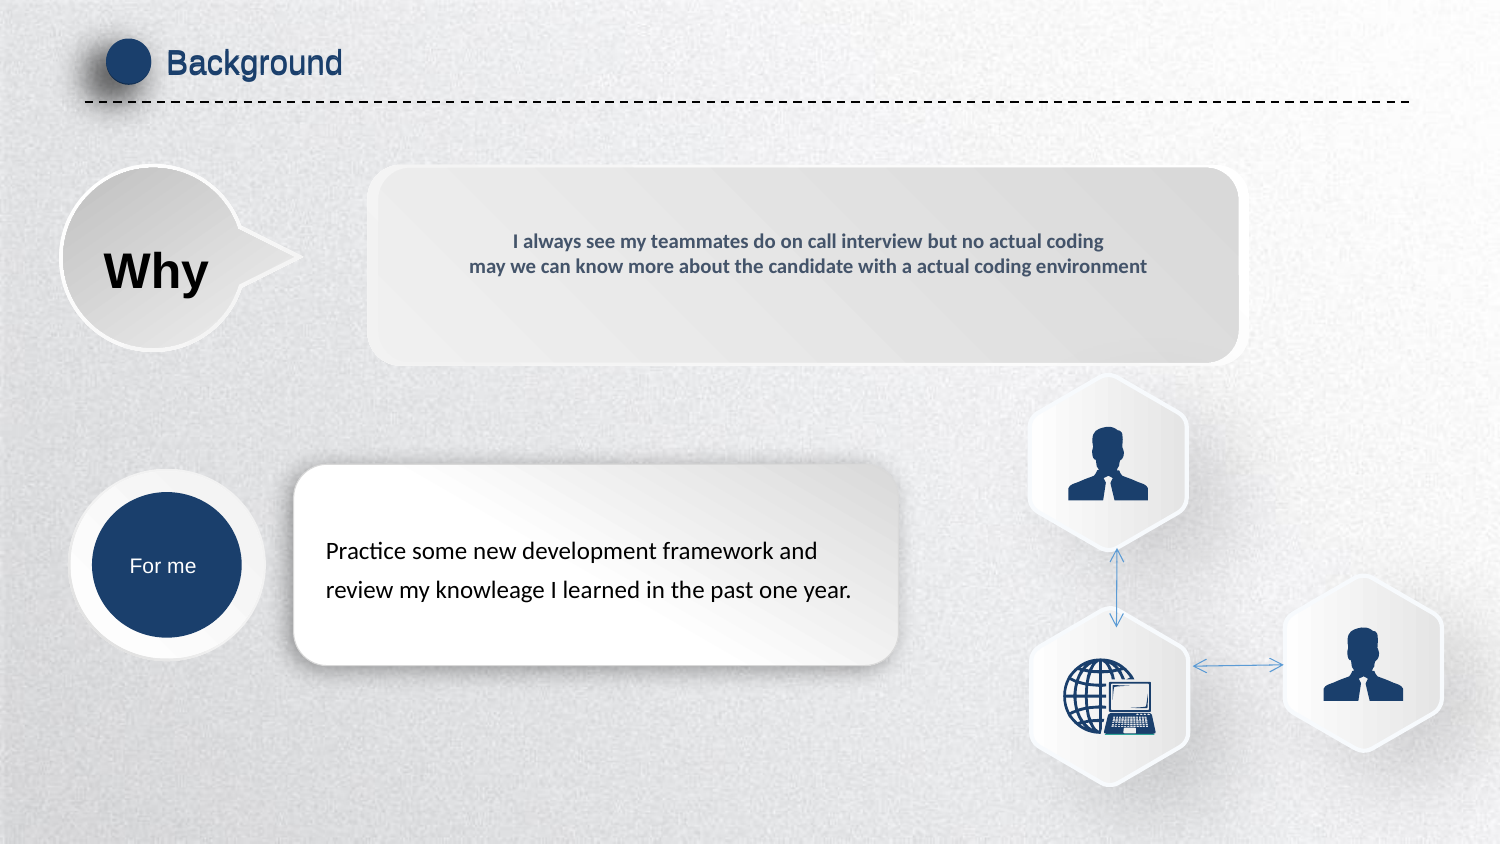

Background
Background

I always see my teammates do on call interview but no actual coding
may we can know more about the candidate with a actual coding environment

Why

For me
Practice some new development framework and review my knowleage I learned in the past one year.